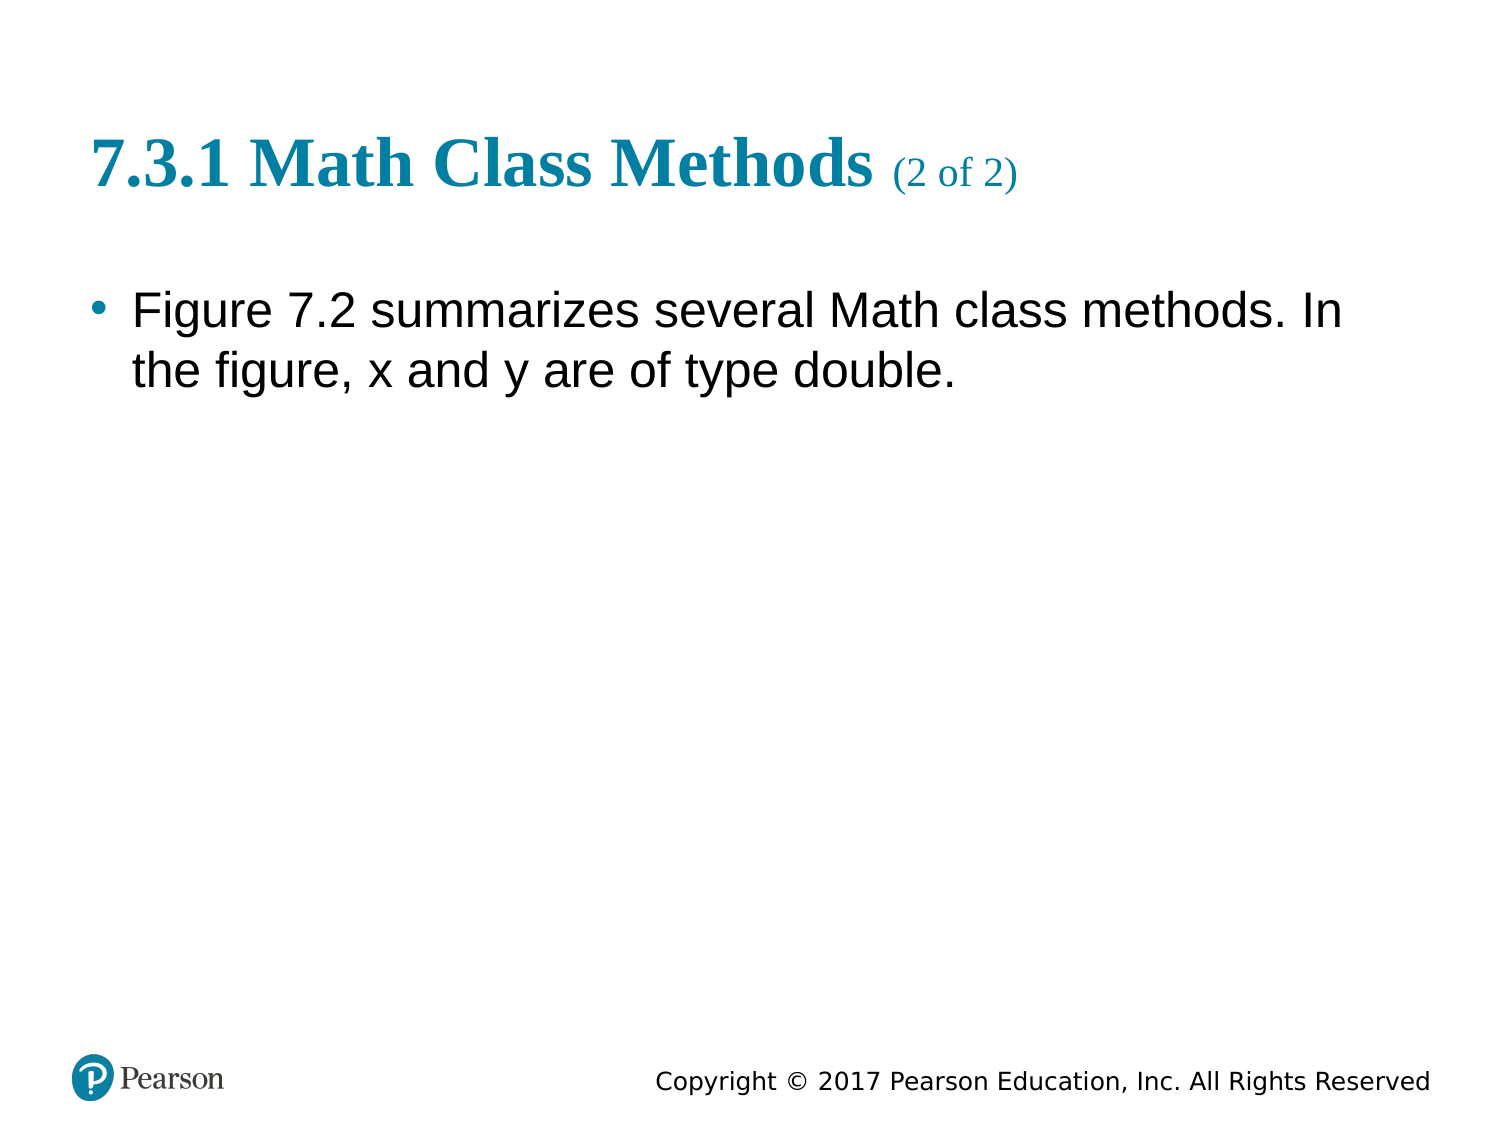

# 7.3.1 Math Class Methods (2 of 2)
Figure 7.2 summarizes several Math class methods. In the figure, x and y are of type double.